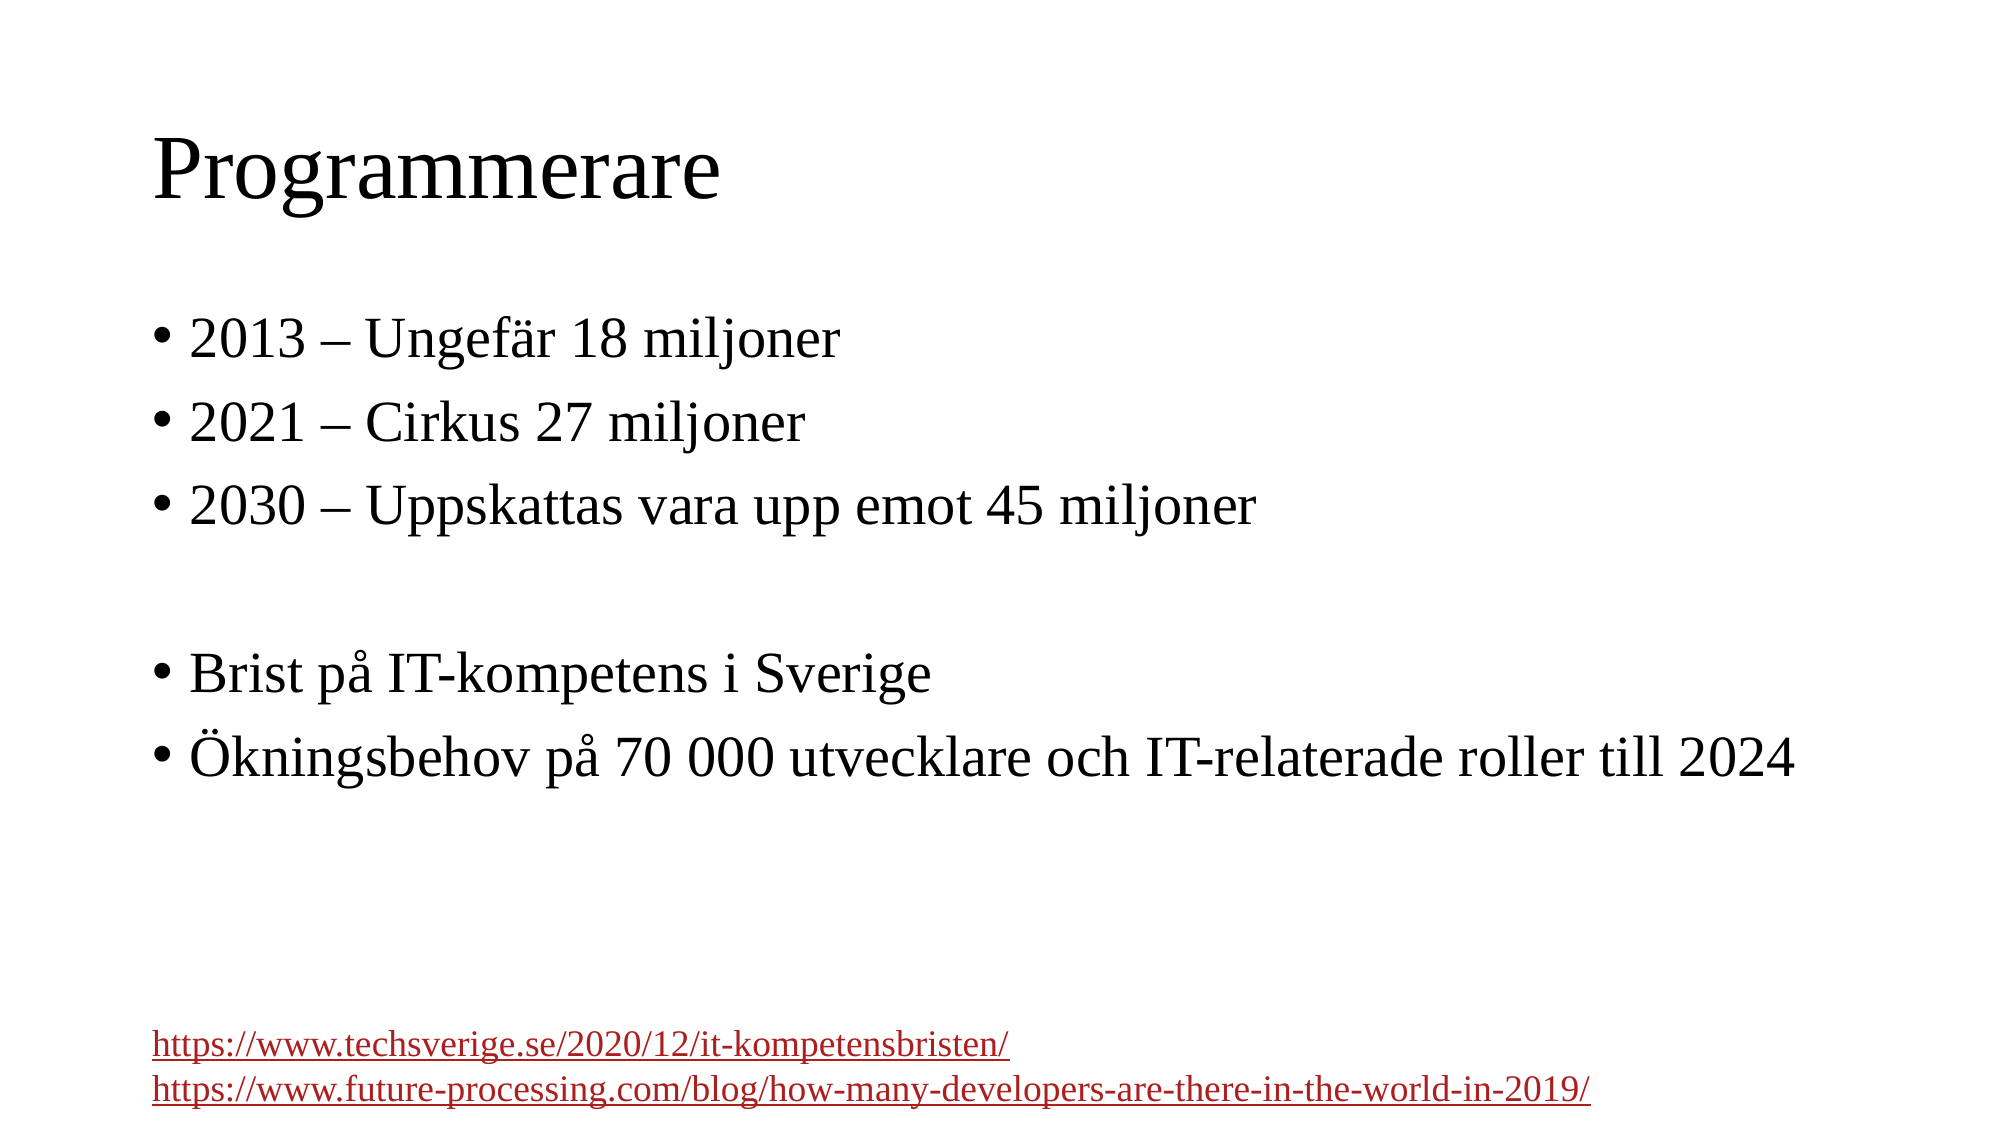

# Programmerare
2013 – Ungefär 18 miljoner
2021 – Cirkus 27 miljoner
2030 – Uppskattas vara upp emot 45 miljoner

Brist på IT-kompetens i Sverige
Ökningsbehov på 70 000 utvecklare och IT-relaterade roller till 2024

https://www.techsverige.se/2020/12/it-kompetensbristen/
https://www.future-processing.com/blog/how-many-developers-are-there-in-the-world-in-2019/